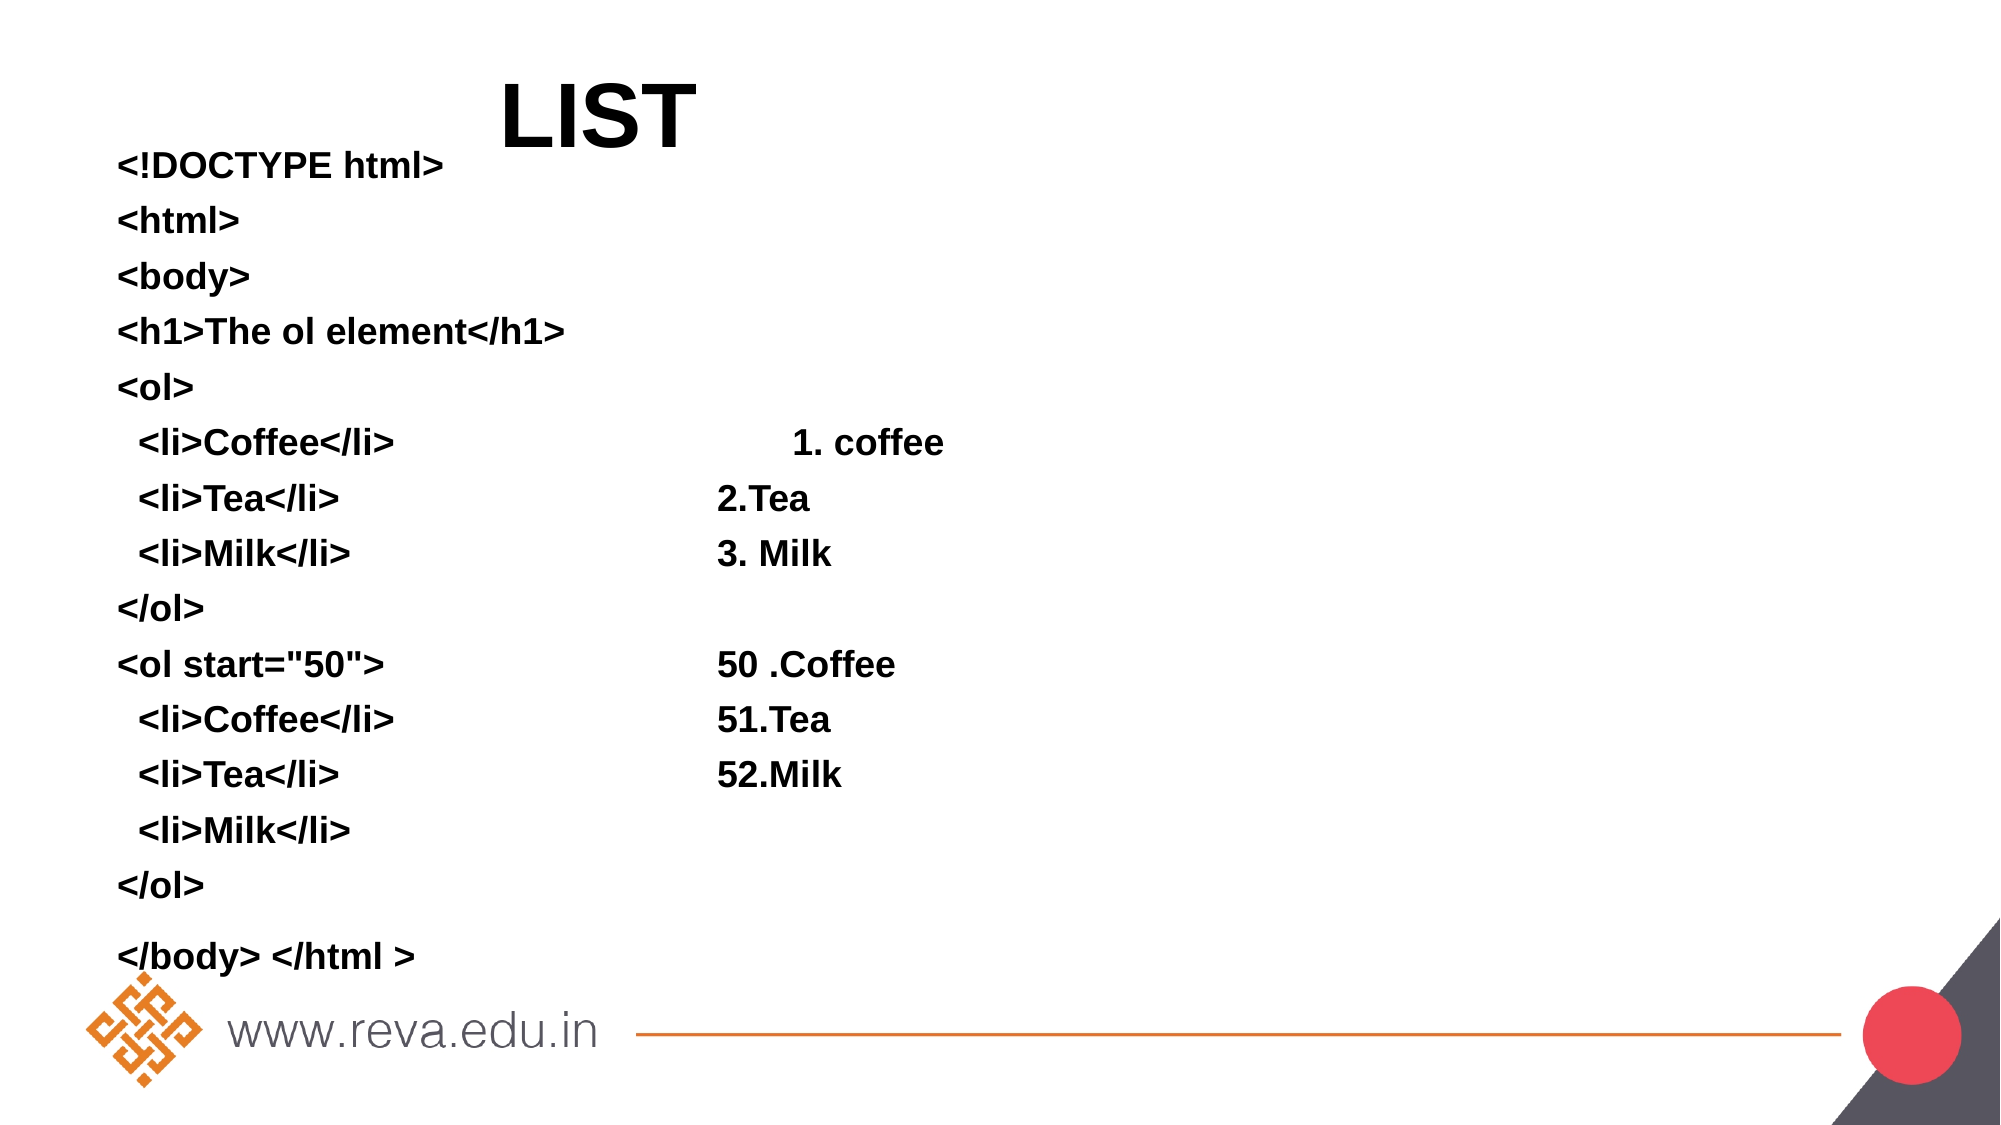

# List
<!DOCTYPE html>
<html>
<body>
<h1>The ol element</h1>
<ol>
  <li>Coffee</li>                                      1. coffee
  <li>Tea</li>			2.Tea
  <li>Milk</li>			3. Milk
</ol>
<ol start="50">			50 .Coffee
  <li>Coffee</li>			51.Tea
  <li>Tea</li>			52.Milk
  <li>Milk</li>
</ol>
</body> </html >